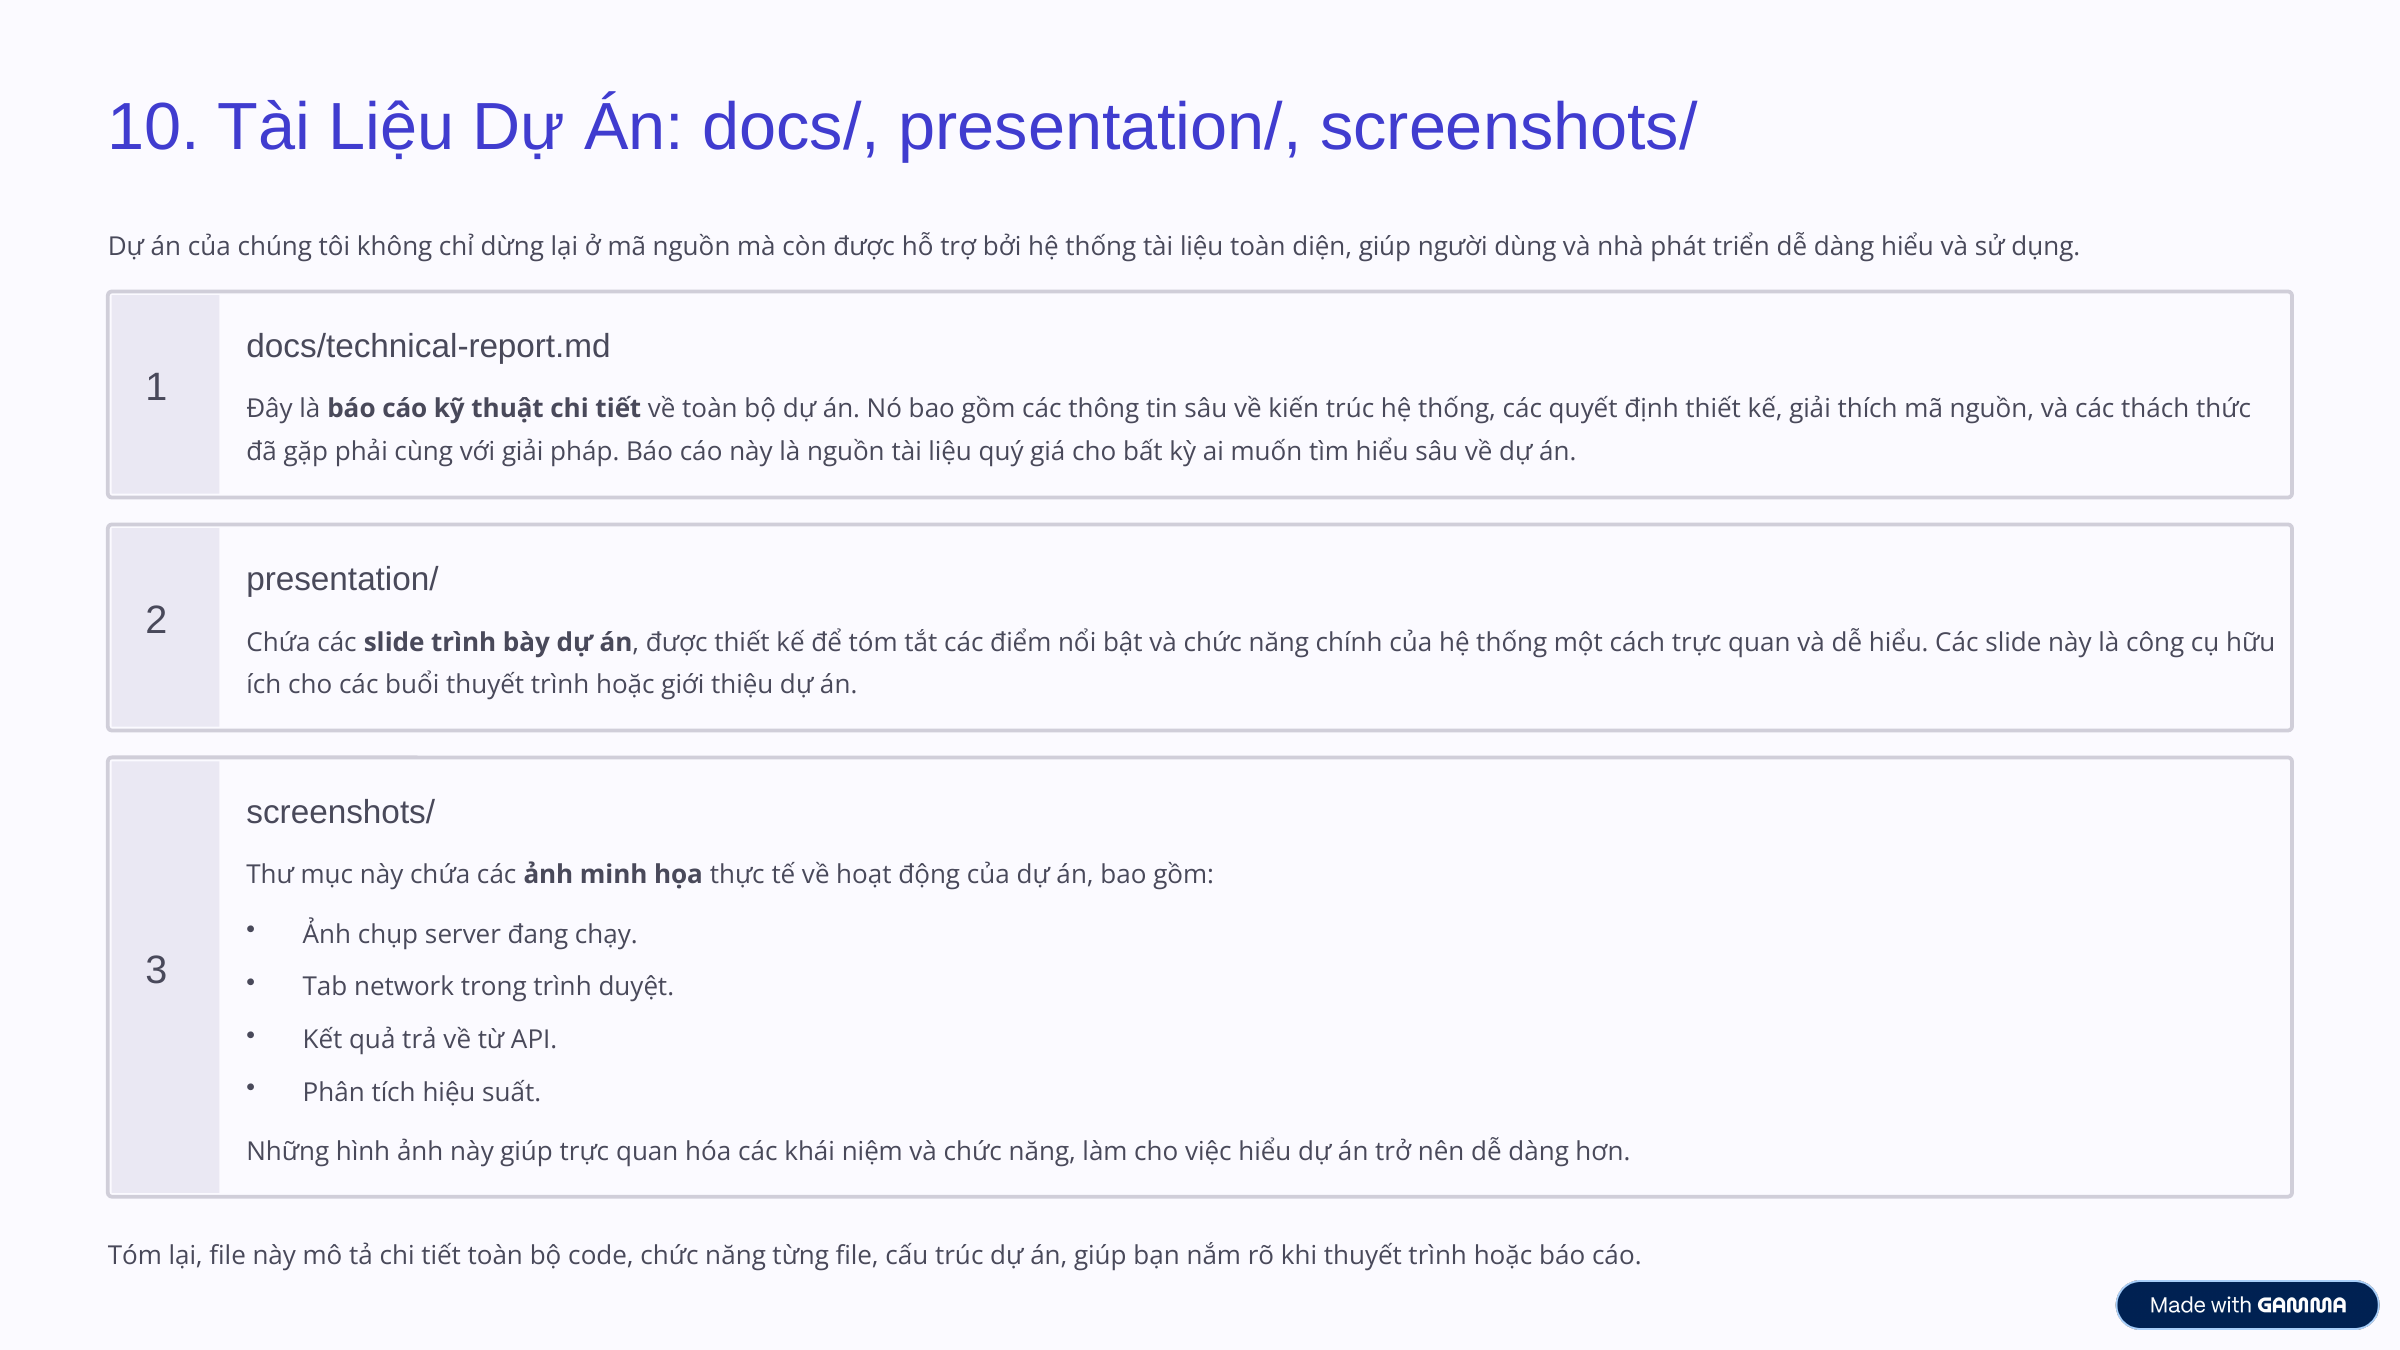

10. Tài Liệu Dự Án: docs/, presentation/, screenshots/
Dự án của chúng tôi không chỉ dừng lại ở mã nguồn mà còn được hỗ trợ bởi hệ thống tài liệu toàn diện, giúp người dùng và nhà phát triển dễ dàng hiểu và sử dụng.

docs/technical-report.md
1
Đây là báo cáo kỹ thuật chi tiết về toàn bộ dự án. Nó bao gồm các thông tin sâu về kiến trúc hệ thống, các quyết định thiết kế, giải thích mã nguồn, và các thách thức đã gặp phải cùng với giải pháp. Báo cáo này là nguồn tài liệu quý giá cho bất kỳ ai muốn tìm hiểu sâu về dự án.

presentation/
2
Chứa các slide trình bày dự án, được thiết kế để tóm tắt các điểm nổi bật và chức năng chính của hệ thống một cách trực quan và dễ hiểu. Các slide này là công cụ hữu ích cho các buổi thuyết trình hoặc giới thiệu dự án.

screenshots/
Thư mục này chứa các ảnh minh họa thực tế về hoạt động của dự án, bao gồm:
Ảnh chụp server đang chạy.
3
Tab network trong trình duyệt.
Kết quả trả về từ API.
Phân tích hiệu suất.
Những hình ảnh này giúp trực quan hóa các khái niệm và chức năng, làm cho việc hiểu dự án trở nên dễ dàng hơn.
Tóm lại, file này mô tả chi tiết toàn bộ code, chức năng từng file, cấu trúc dự án, giúp bạn nắm rõ khi thuyết trình hoặc báo cáo.